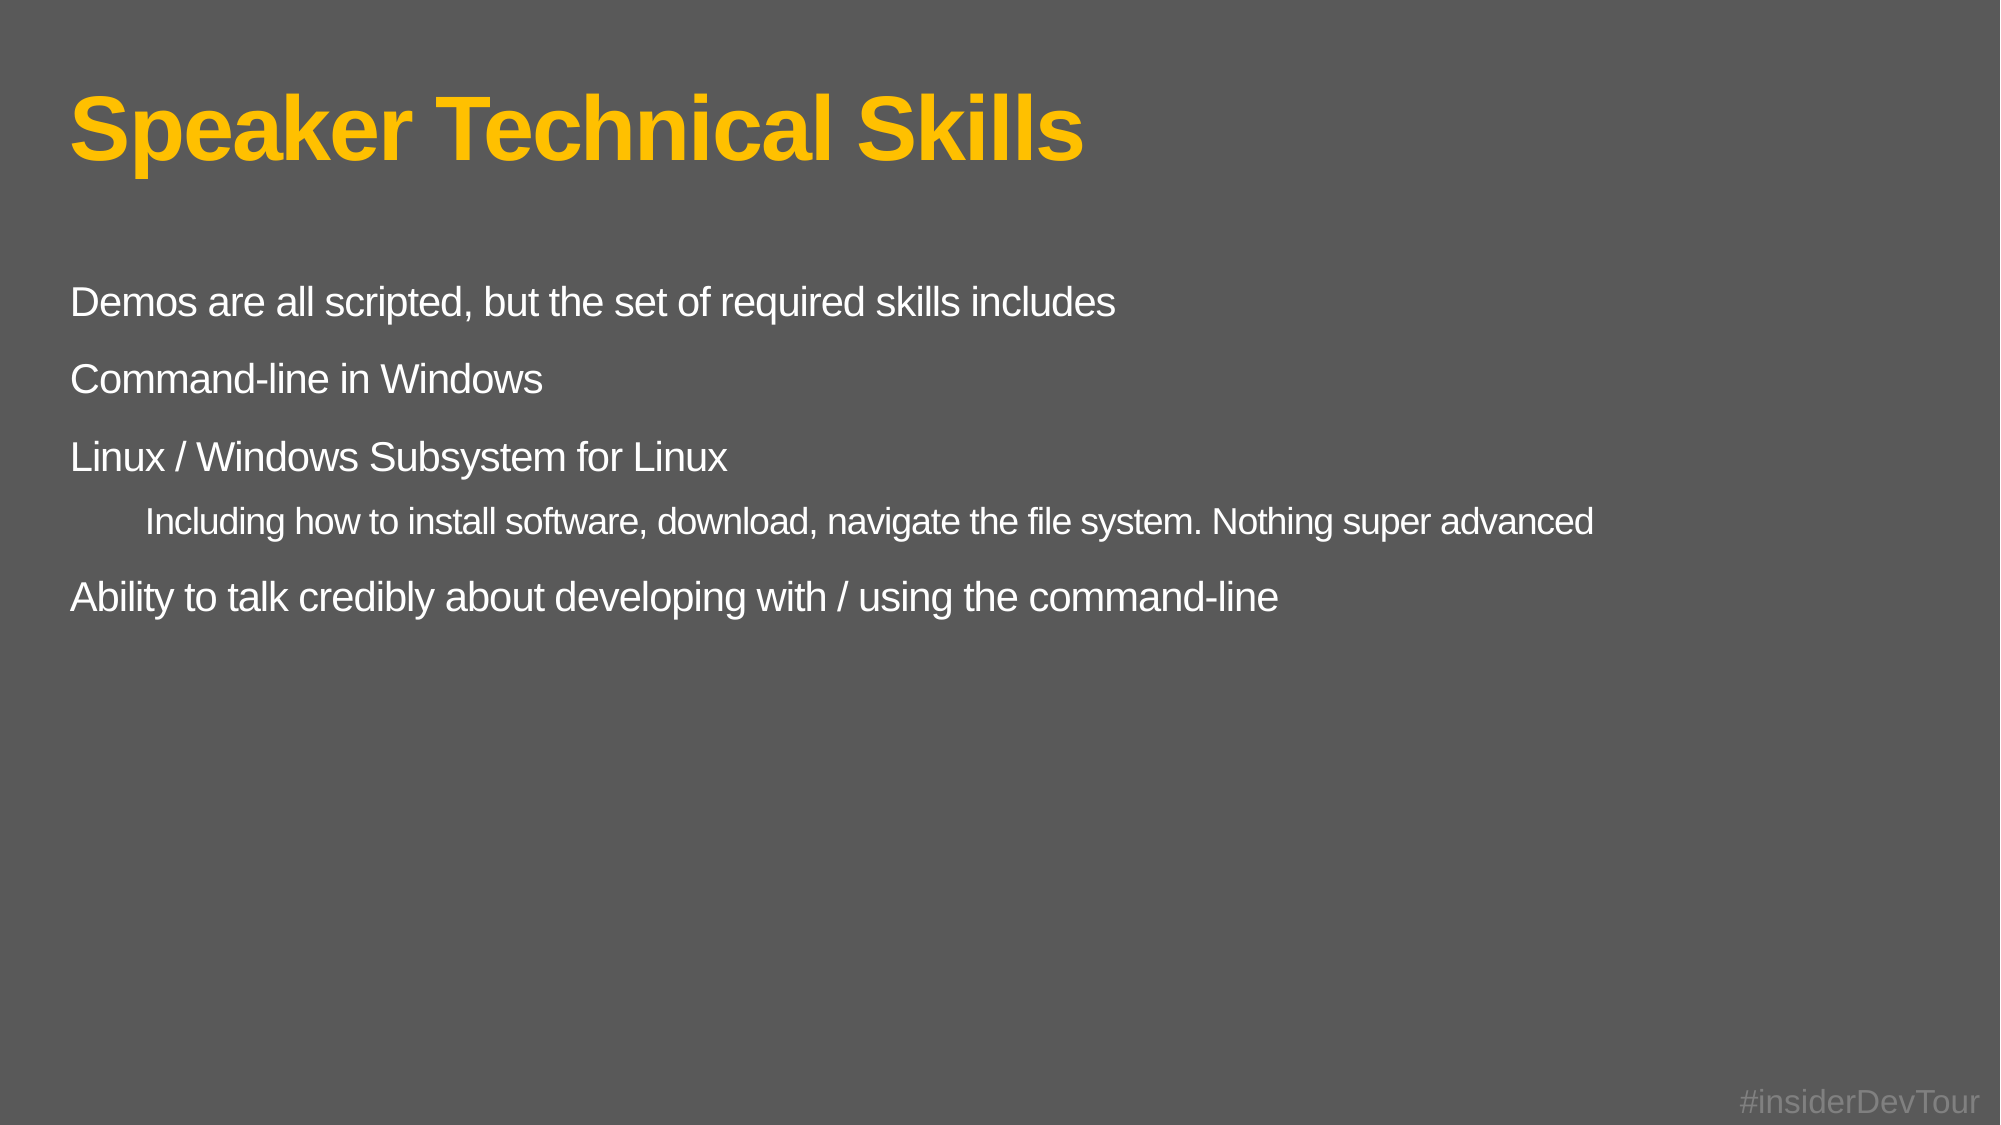

# Speaker Technical Skills
Demos are all scripted, but the set of required skills includes
Command-line in Windows
Linux / Windows Subsystem for Linux
Including how to install software, download, navigate the file system. Nothing super advanced
Ability to talk credibly about developing with / using the command-line